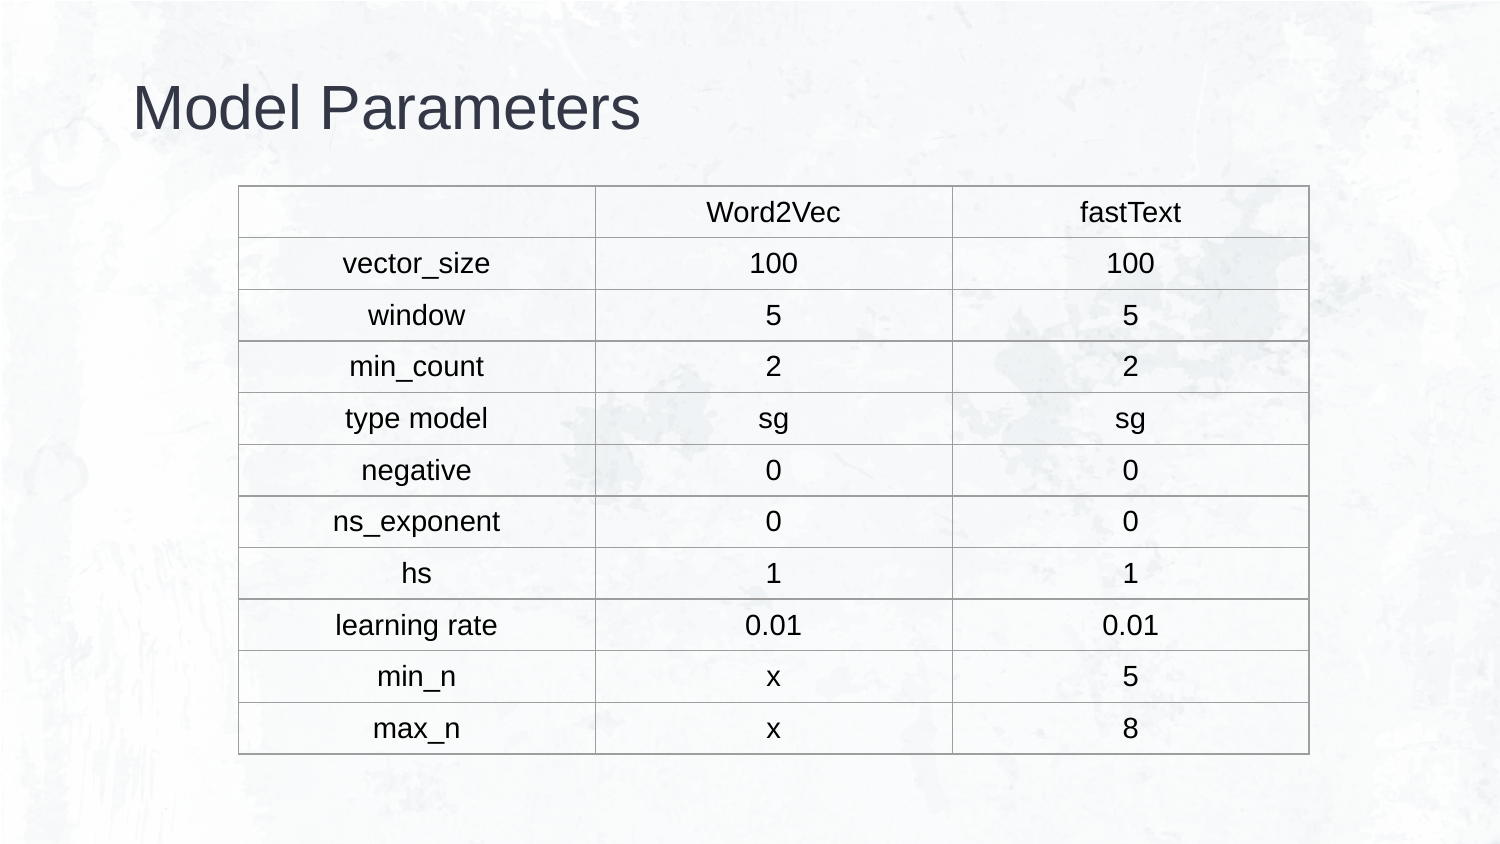

# Model Parameters
|  | Word2Vec | fastText |
| --- | --- | --- |
| vector\_size | 100 | 100 |
| window | 5 | 5 |
| min\_count | 2 | 2 |
| type model | sg | sg |
| negative | 0 | 0 |
| ns\_exponent | 0 | 0 |
| hs | 1 | 1 |
| learning rate | 0.01 | 0.01 |
| min\_n | x | 5 |
| max\_n | x | 8 |